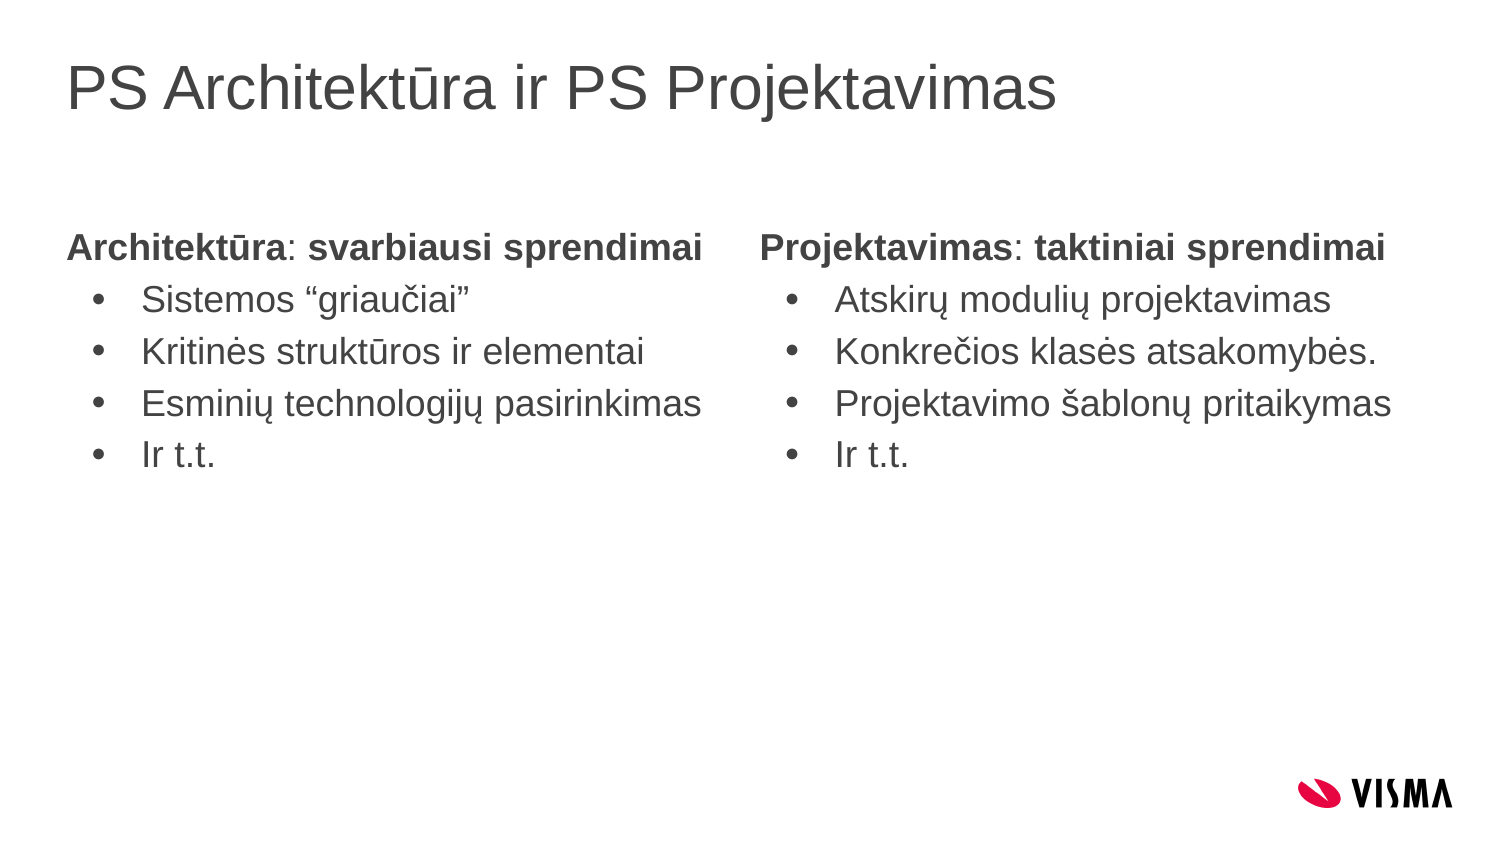

# PS Architektūra ir PS Projektavimas

Architektūra: svarbiausi sprendimai
Sistemos “griaučiai”
Kritinės struktūros ir elementai
Esminių technologijų pasirinkimas
Ir t.t.
Projektavimas: taktiniai sprendimai
Atskirų modulių projektavimas
Konkrečios klasės atsakomybės.
Projektavimo šablonų pritaikymas
Ir t.t.